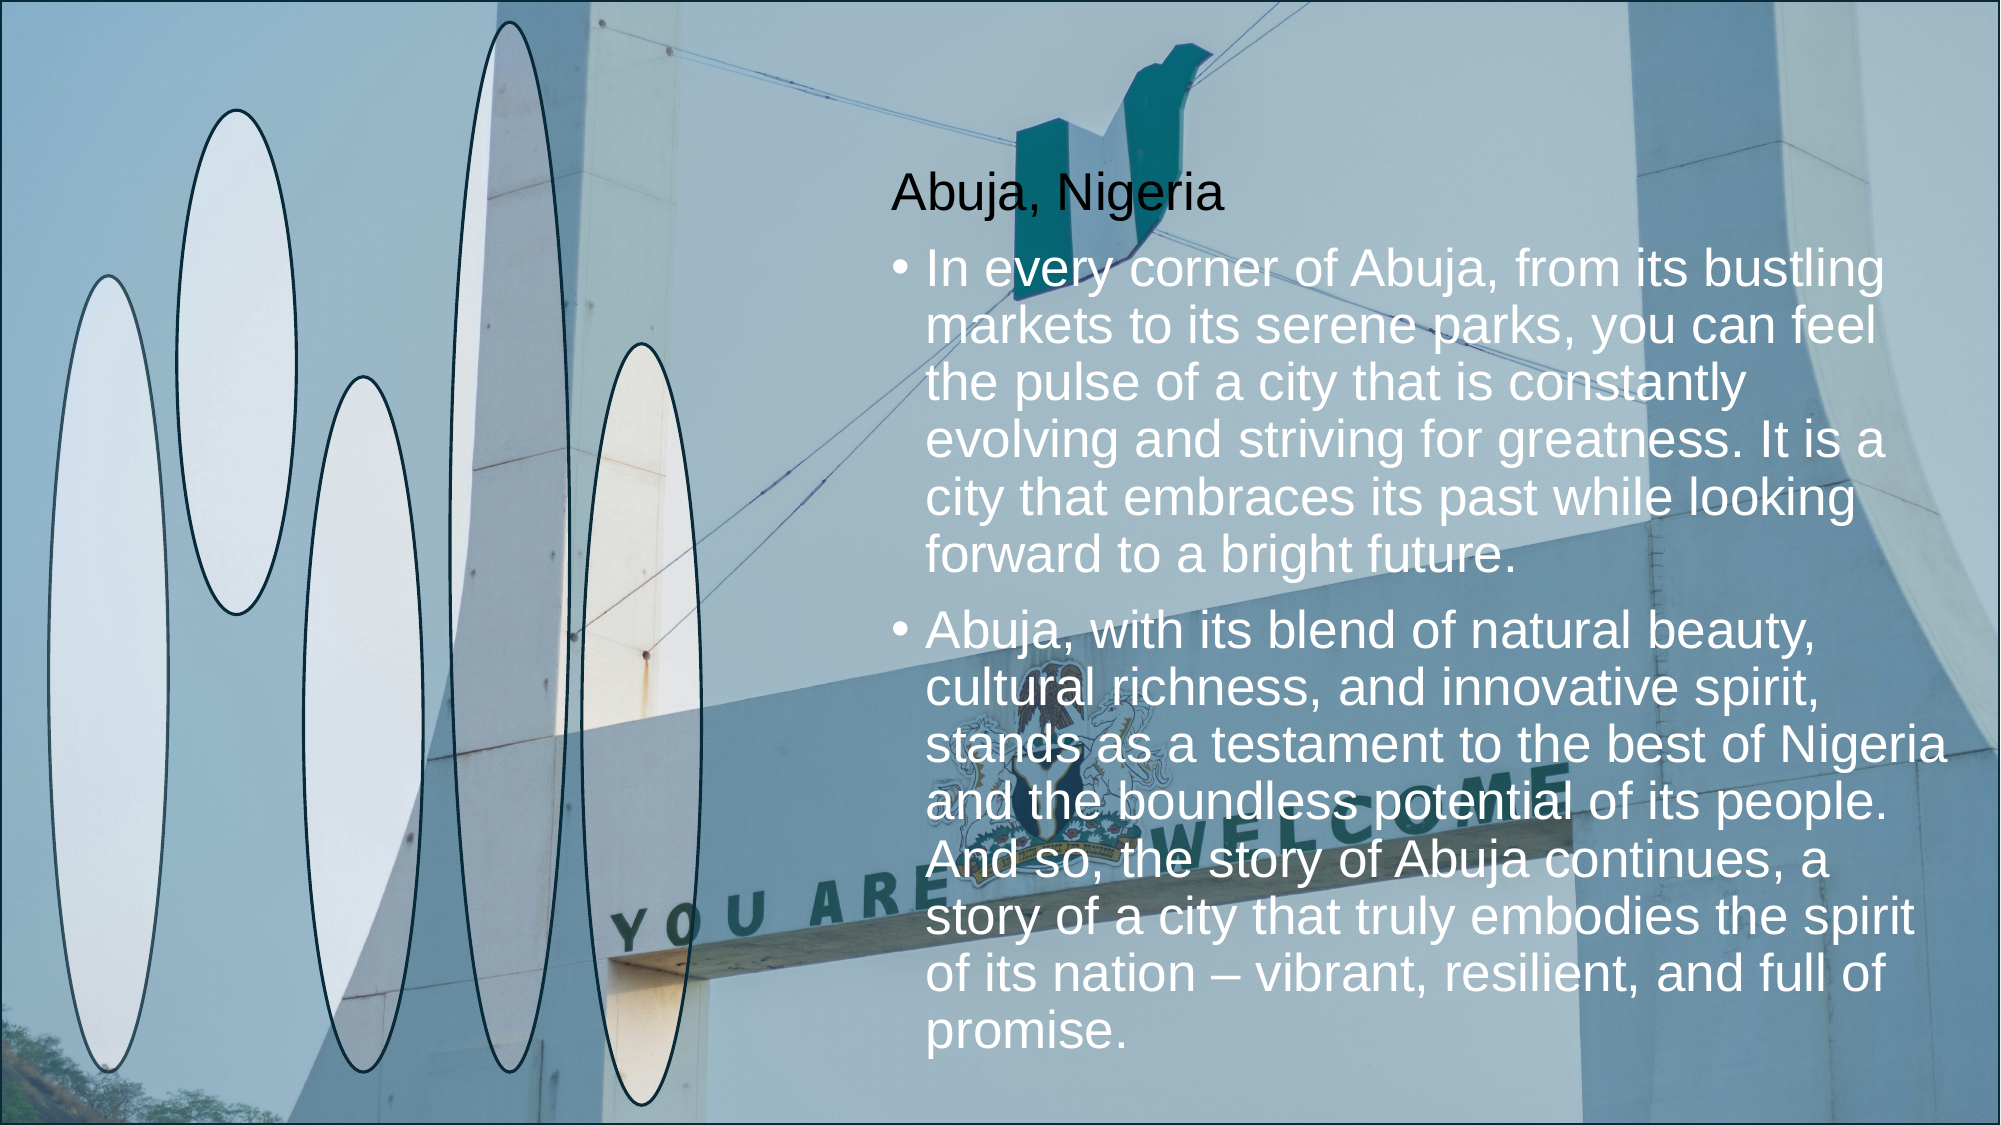

Abuja, Nigeria
In every corner of Abuja, from its bustling markets to its serene parks, you can feel the pulse of a city that is constantly evolving and striving for greatness. It is a city that embraces its past while looking forward to a bright future.
Abuja, with its blend of natural beauty, cultural richness, and innovative spirit, stands as a testament to the best of Nigeria and the boundless potential of its people. And so, the story of Abuja continues, a story of a city that truly embodies the spirit of its nation – vibrant, resilient, and full of promise.